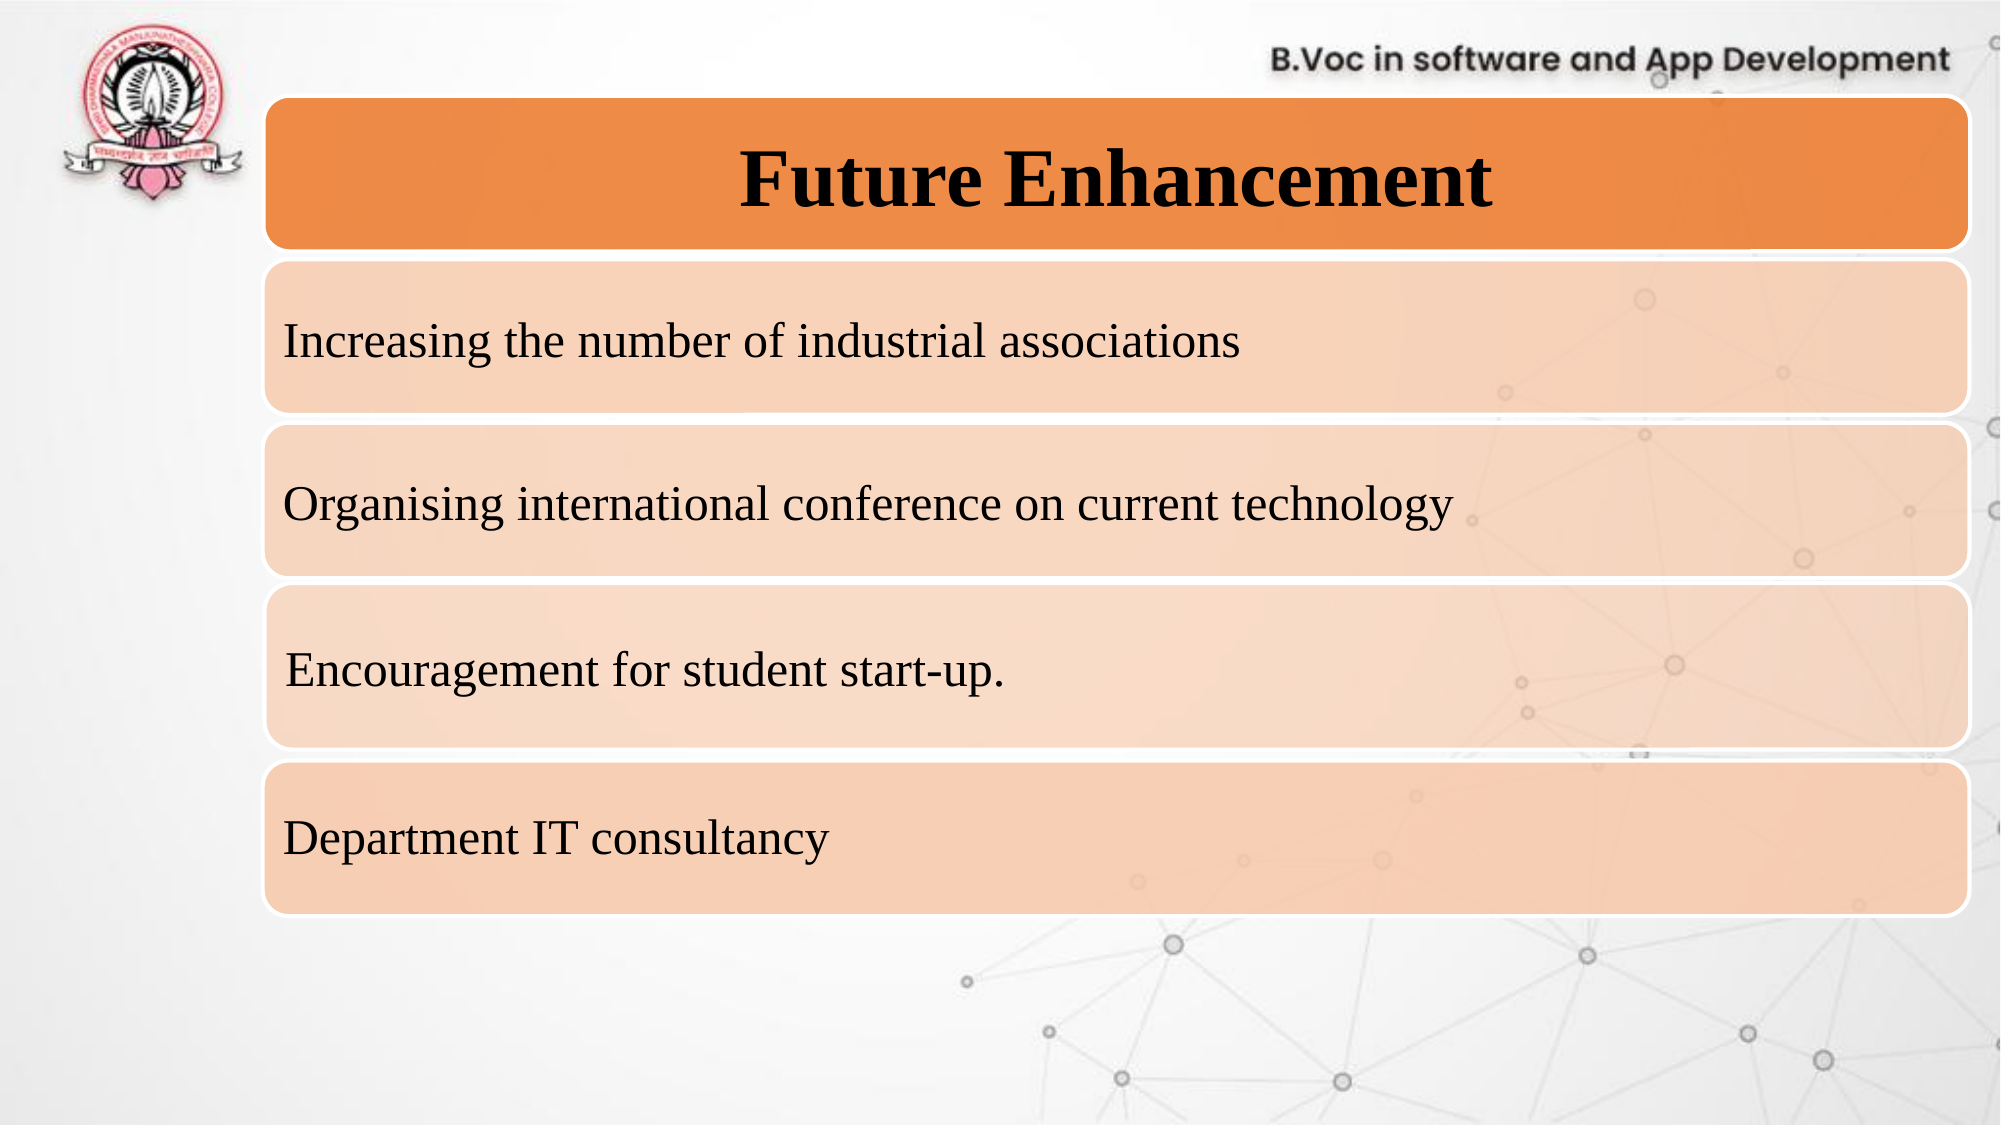

Future Enhancement

Increasing the number of industrial associations

Organising international conference on current technology

Encouragement for student start-up.

Department IT consultancy